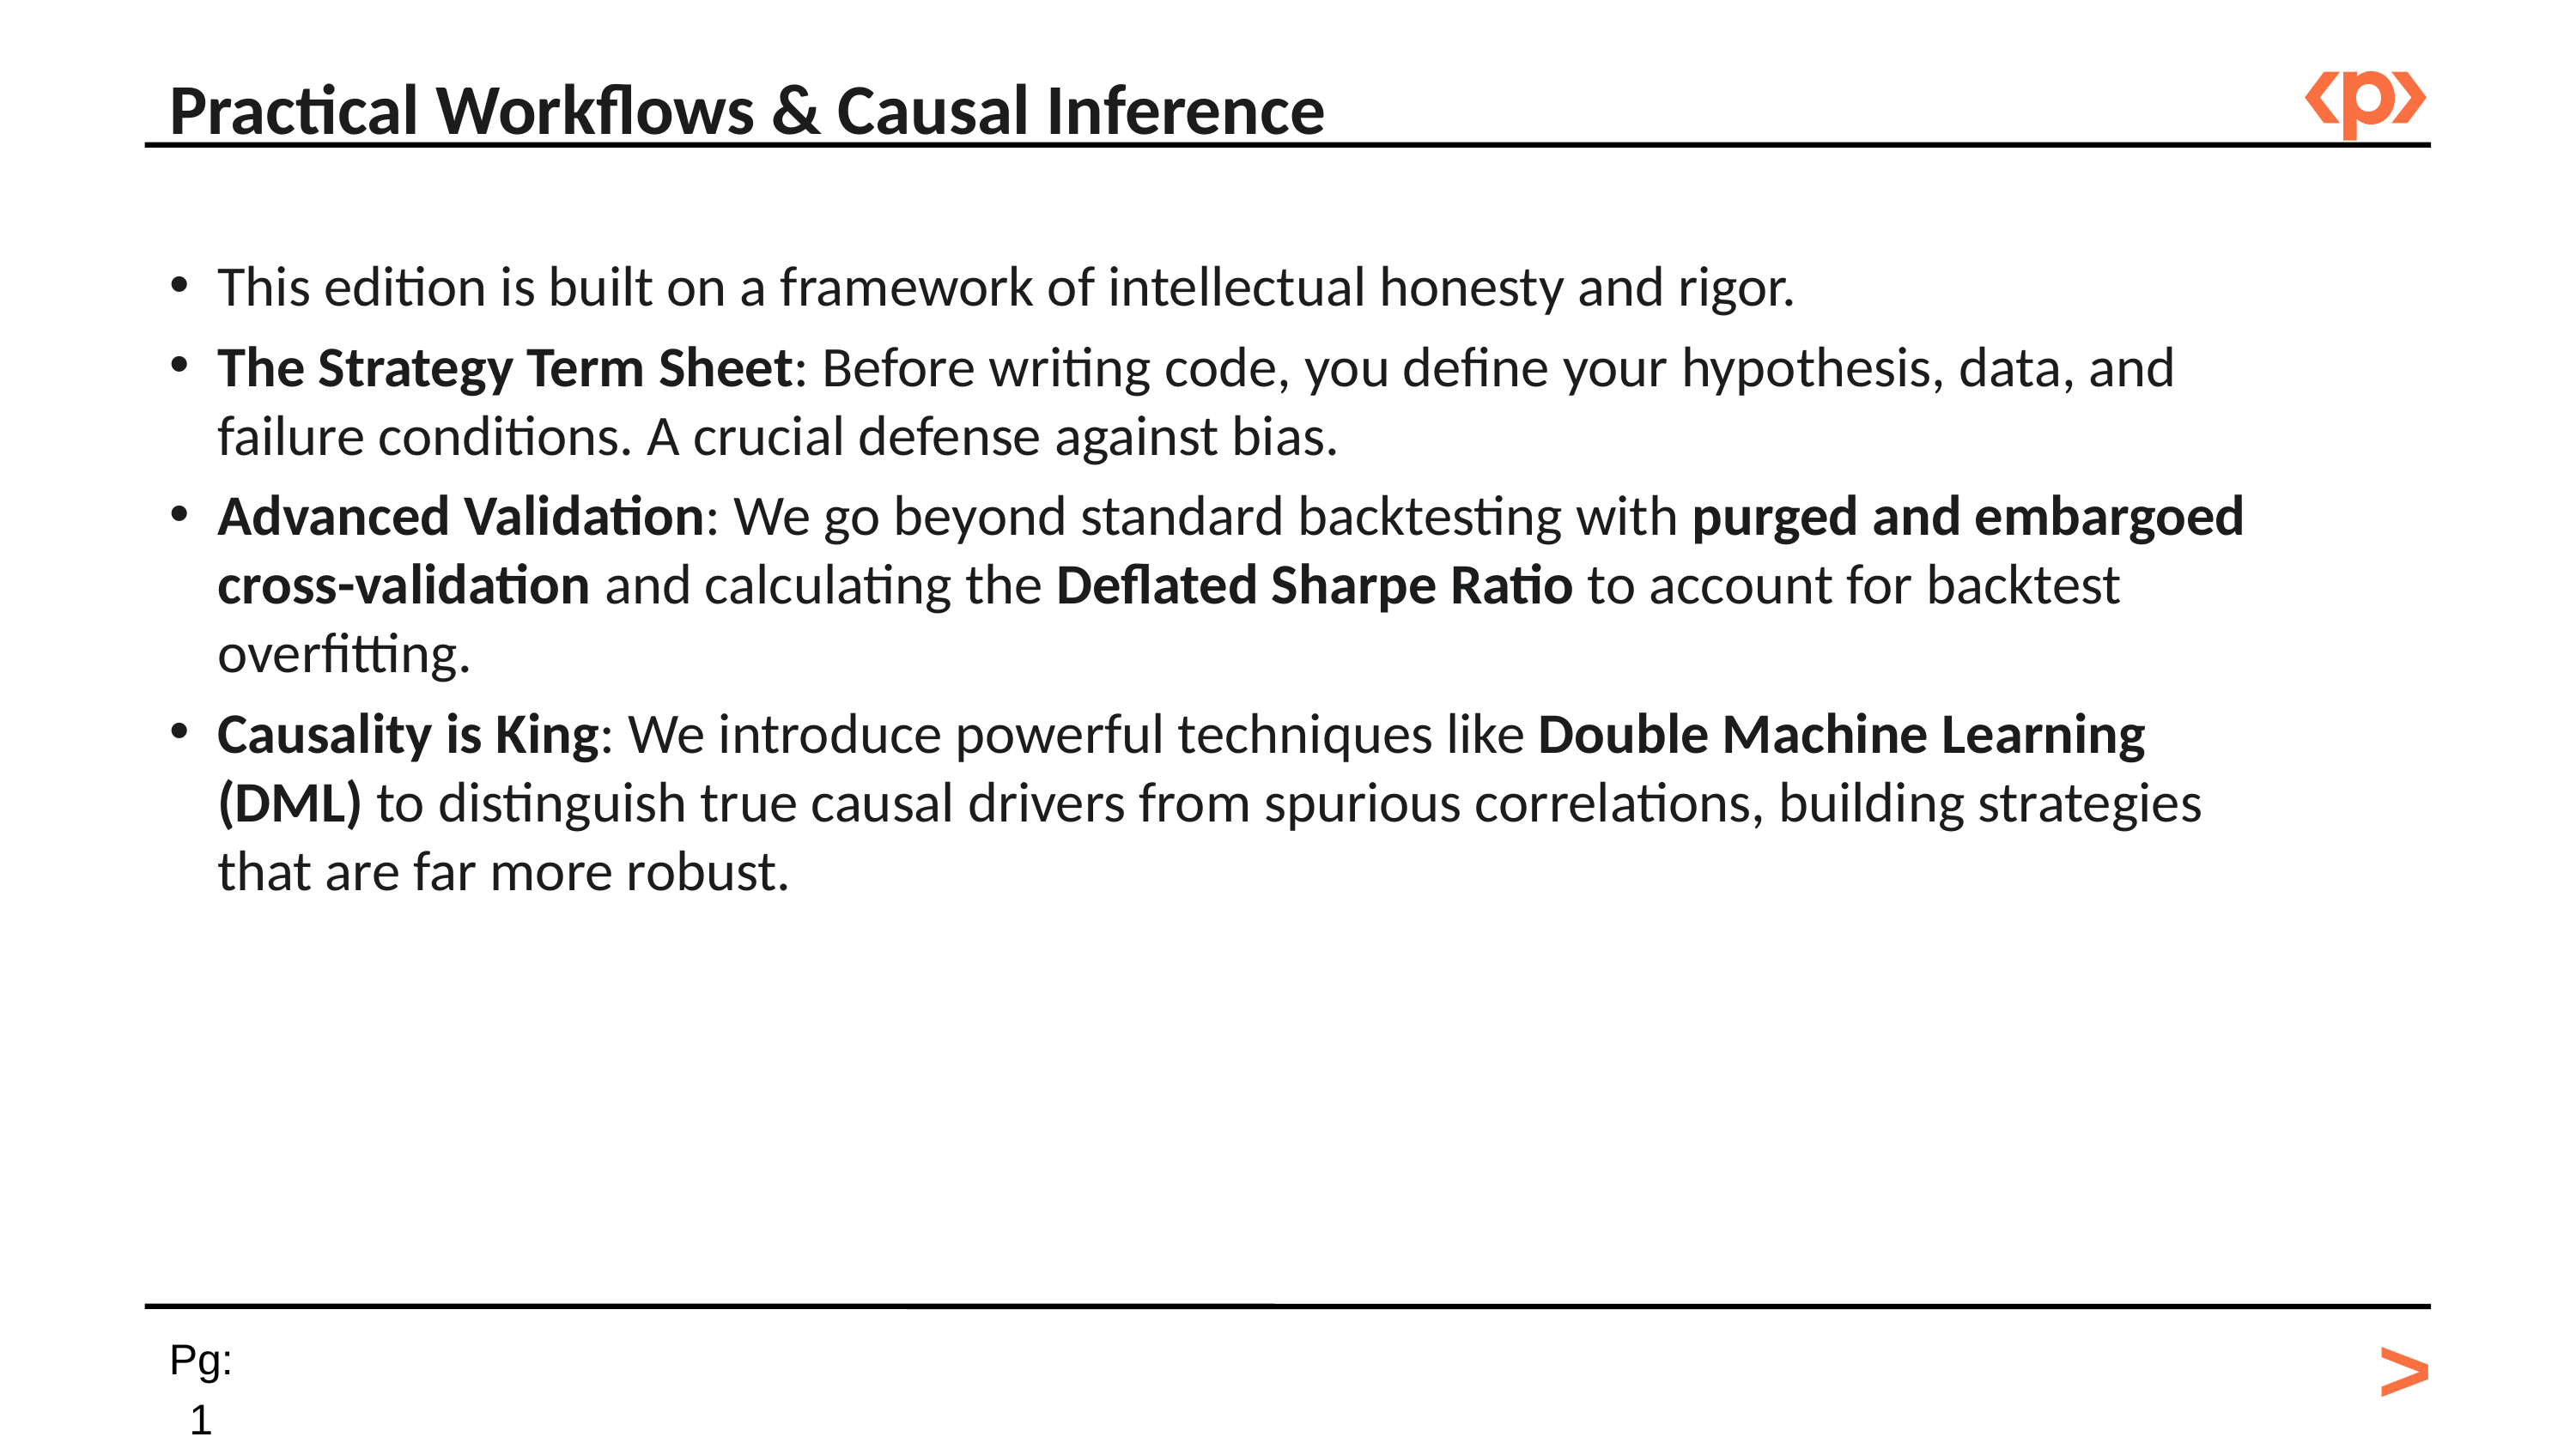

Practical Workflows & Causal Inference

This edition is built on a framework of intellectual honesty and rigor.
The Strategy Term Sheet: Before writing code, you define your hypothesis, data, and failure conditions. A crucial defense against bias.
Advanced Validation: We go beyond standard backtesting with purged and embargoed cross-validation and calculating the Deflated Sharpe Ratio to account for backtest overfitting.
Causality is King: We introduce powerful techniques like Double Machine Learning (DML) to distinguish true causal drivers from spurious correlations, building strategies that are far more robust.
>

Pg: 1